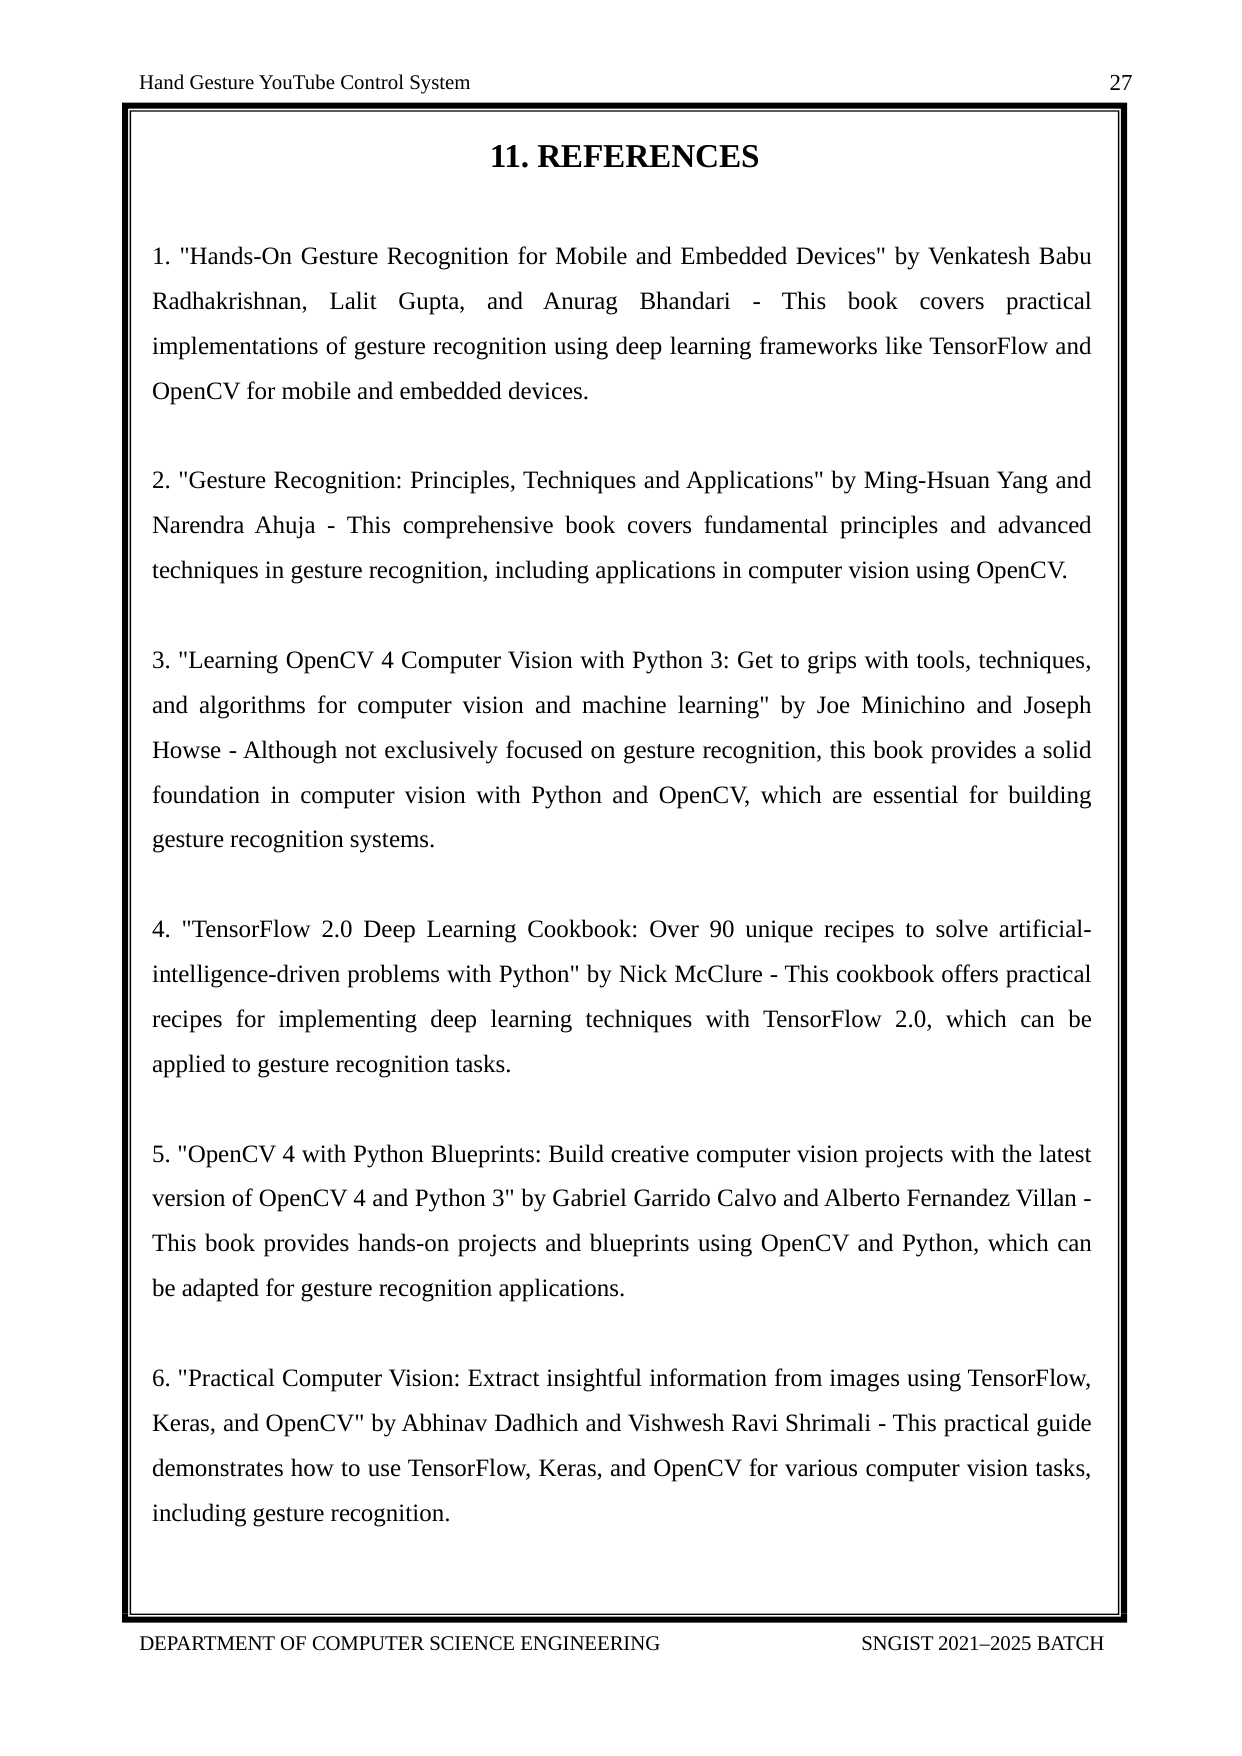

27
Hand Gesture YouTube Control System

11. REFERENCES
1. "Hands-On Gesture Recognition for Mobile and Embedded Devices" by Venkatesh Babu Radhakrishnan, Lalit Gupta, and Anurag Bhandari - This book covers practical implementations of gesture recognition using deep learning frameworks like TensorFlow and OpenCV for mobile and embedded devices.

2. "Gesture Recognition: Principles, Techniques and Applications" by Ming-Hsuan Yang and Narendra Ahuja - This comprehensive book covers fundamental principles and advanced techniques in gesture recognition, including applications in computer vision using OpenCV.

3. "Learning OpenCV 4 Computer Vision with Python 3: Get to grips with tools, techniques, and algorithms for computer vision and machine learning" by Joe Minichino and Joseph Howse - Although not exclusively focused on gesture recognition, this book provides a solid foundation in computer vision with Python and OpenCV, which are essential for building gesture recognition systems.

4. "TensorFlow 2.0 Deep Learning Cookbook: Over 90 unique recipes to solve artificial-intelligence-driven problems with Python" by Nick McClure - This cookbook offers practical recipes for implementing deep learning techniques with TensorFlow 2.0, which can be applied to gesture recognition tasks.

5. "OpenCV 4 with Python Blueprints: Build creative computer vision projects with the latest version of OpenCV 4 and Python 3" by Gabriel Garrido Calvo and Alberto Fernandez Villan - This book provides hands-on projects and blueprints using OpenCV and Python, which can be adapted for gesture recognition applications.

6. "Practical Computer Vision: Extract insightful information from images using TensorFlow, Keras, and OpenCV" by Abhinav Dadhich and Vishwesh Ravi Shrimali - This practical guide demonstrates how to use TensorFlow, Keras, and OpenCV for various computer vision tasks, including gesture recognition.

DEPARTMENT OF COMPUTER SCIENCE ENGINEERING
SNGIST 2021–2025 BATCH